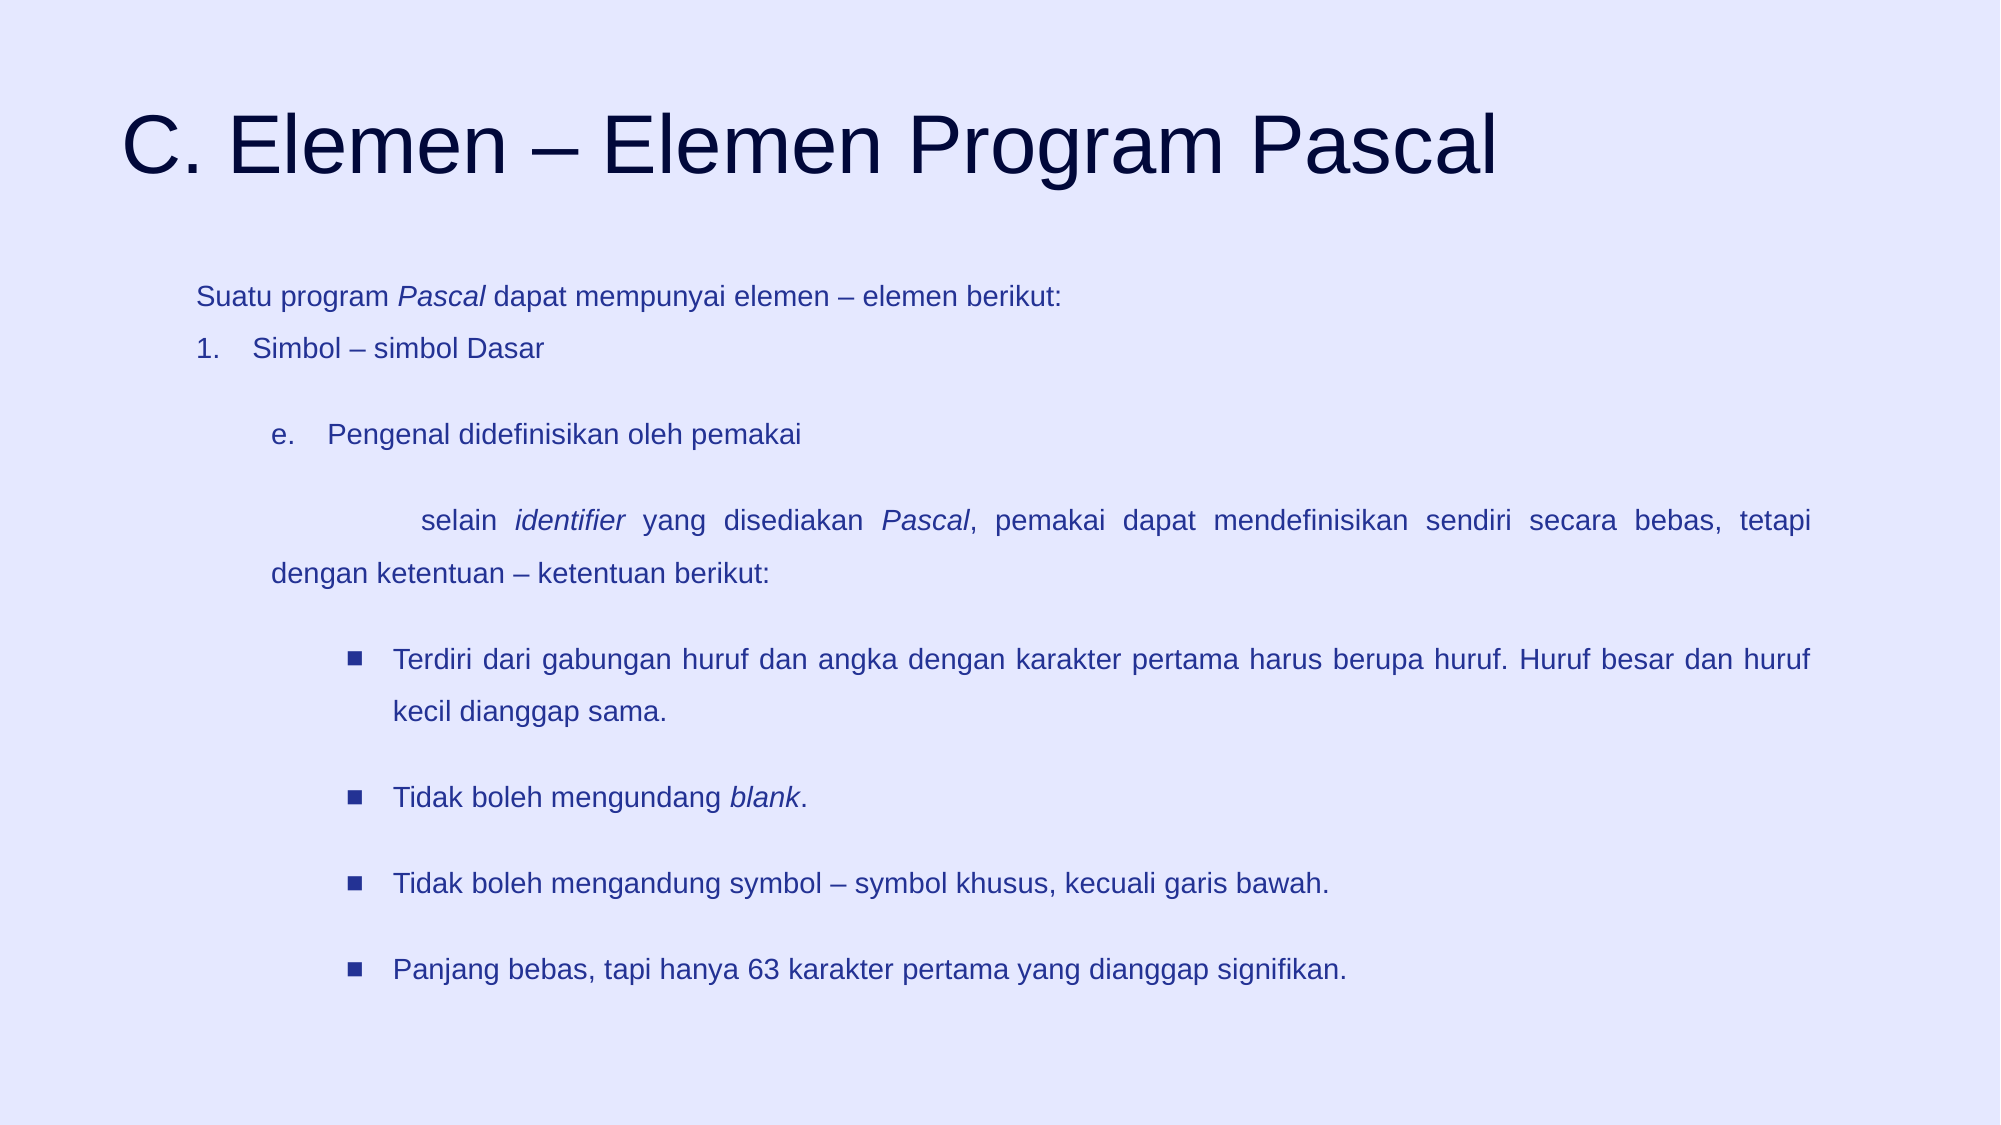

# C. Elemen – Elemen Program Pascal
Suatu program Pascal dapat mempunyai elemen – elemen berikut:
Simbol – simbol Dasar
Pengenal didefinisikan oleh pemakai
	selain identifier yang disediakan Pascal, pemakai dapat mendefinisikan sendiri secara bebas, tetapi dengan ketentuan – ketentuan berikut:
Terdiri dari gabungan huruf dan angka dengan karakter pertama harus berupa huruf. Huruf besar dan huruf kecil dianggap sama.
Tidak boleh mengundang blank.
Tidak boleh mengandung symbol – symbol khusus, kecuali garis bawah.
Panjang bebas, tapi hanya 63 karakter pertama yang dianggap signifikan.